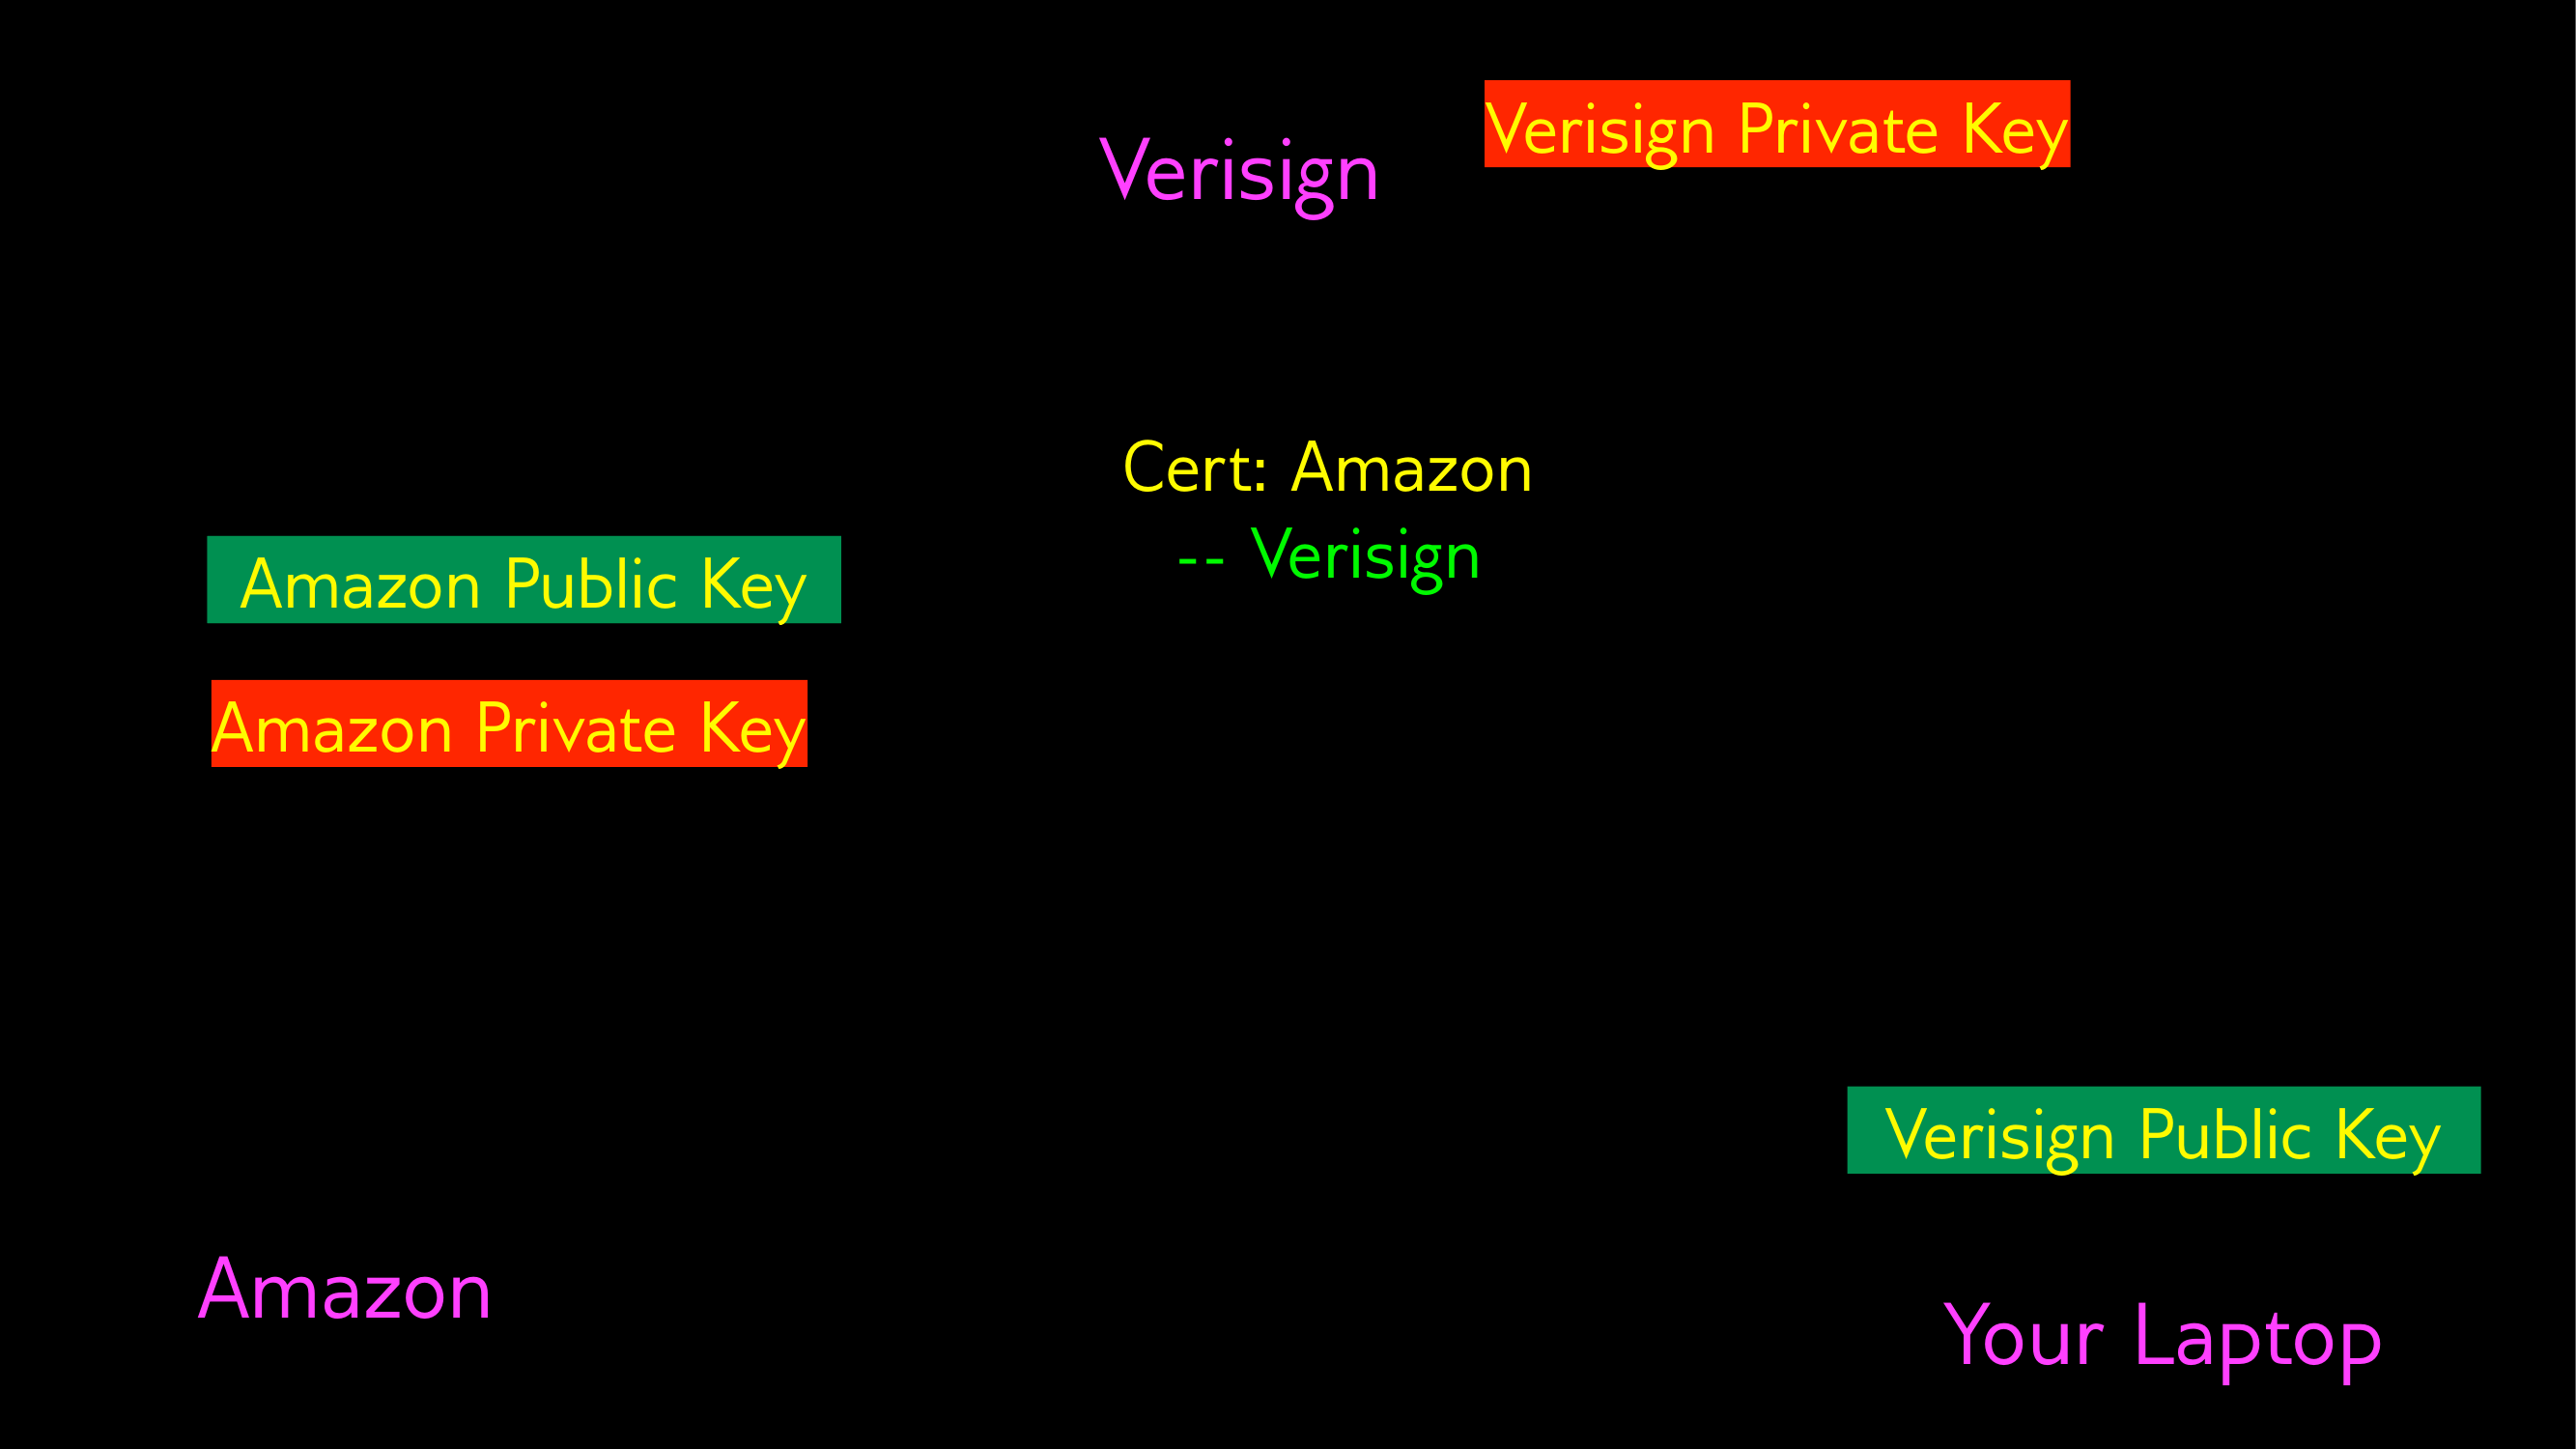

Verisign Private Key
Verisign
Cert: Amazon
-- Verisign
Amazon Public Key
Amazon Public Key
Amazon Private Key
Verisign Public Key
Amazon
Your Laptop